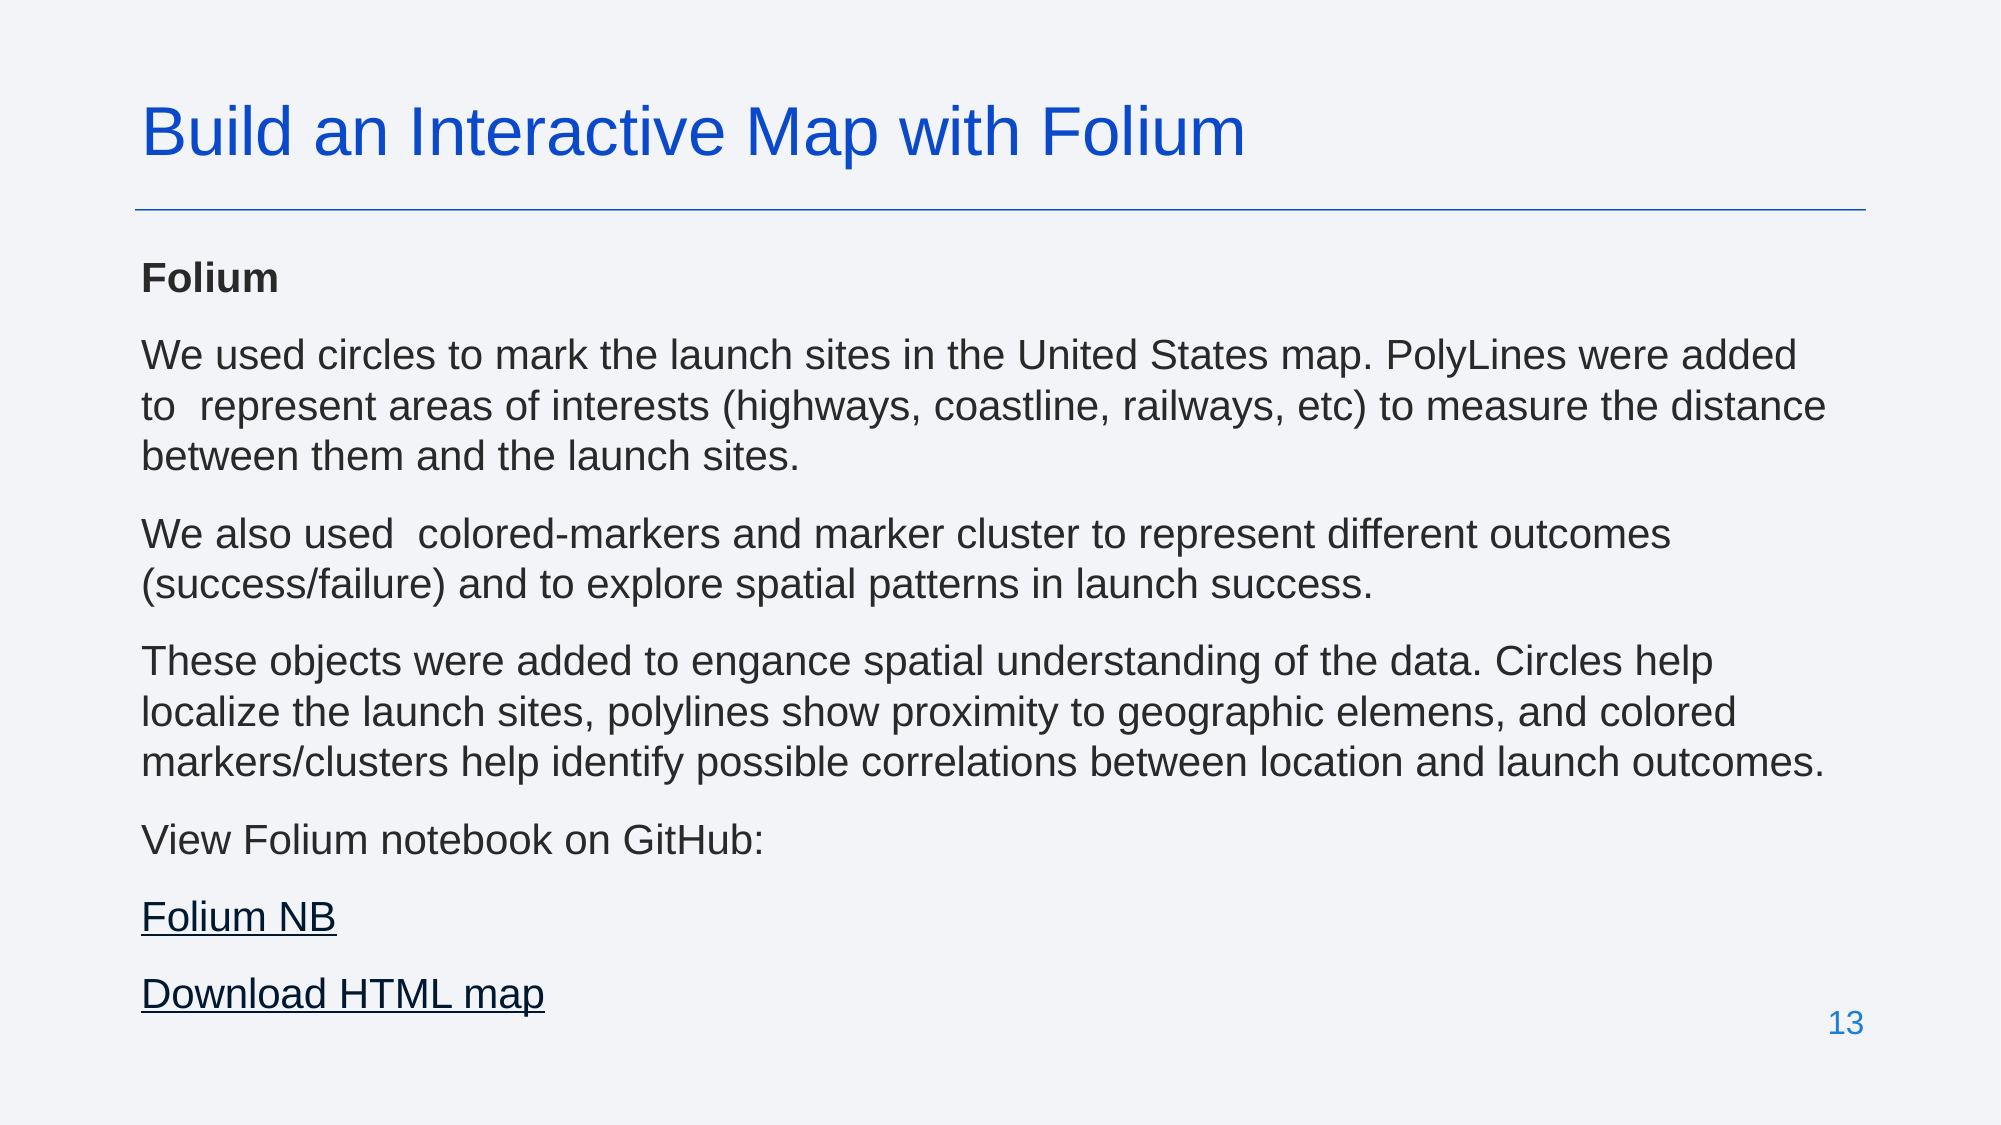

Build an Interactive Map with Folium
Folium
We used circles to mark the launch sites in the United States map. PolyLines were added to  represent areas of interests (highways, coastline, railways, etc) to measure the distance between them and the launch sites.
We also used  colored-markers and marker cluster to represent different outcomes (success/failure) and to explore spatial patterns in launch success.
These objects were added to engance spatial understanding of the data. Circles help localize the launch sites, polylines show proximity to geographic elemens, and colored markers/clusters help identify possible correlations between location and launch outcomes.
View Folium notebook on GitHub:
Folium NB
Download HTML map

13